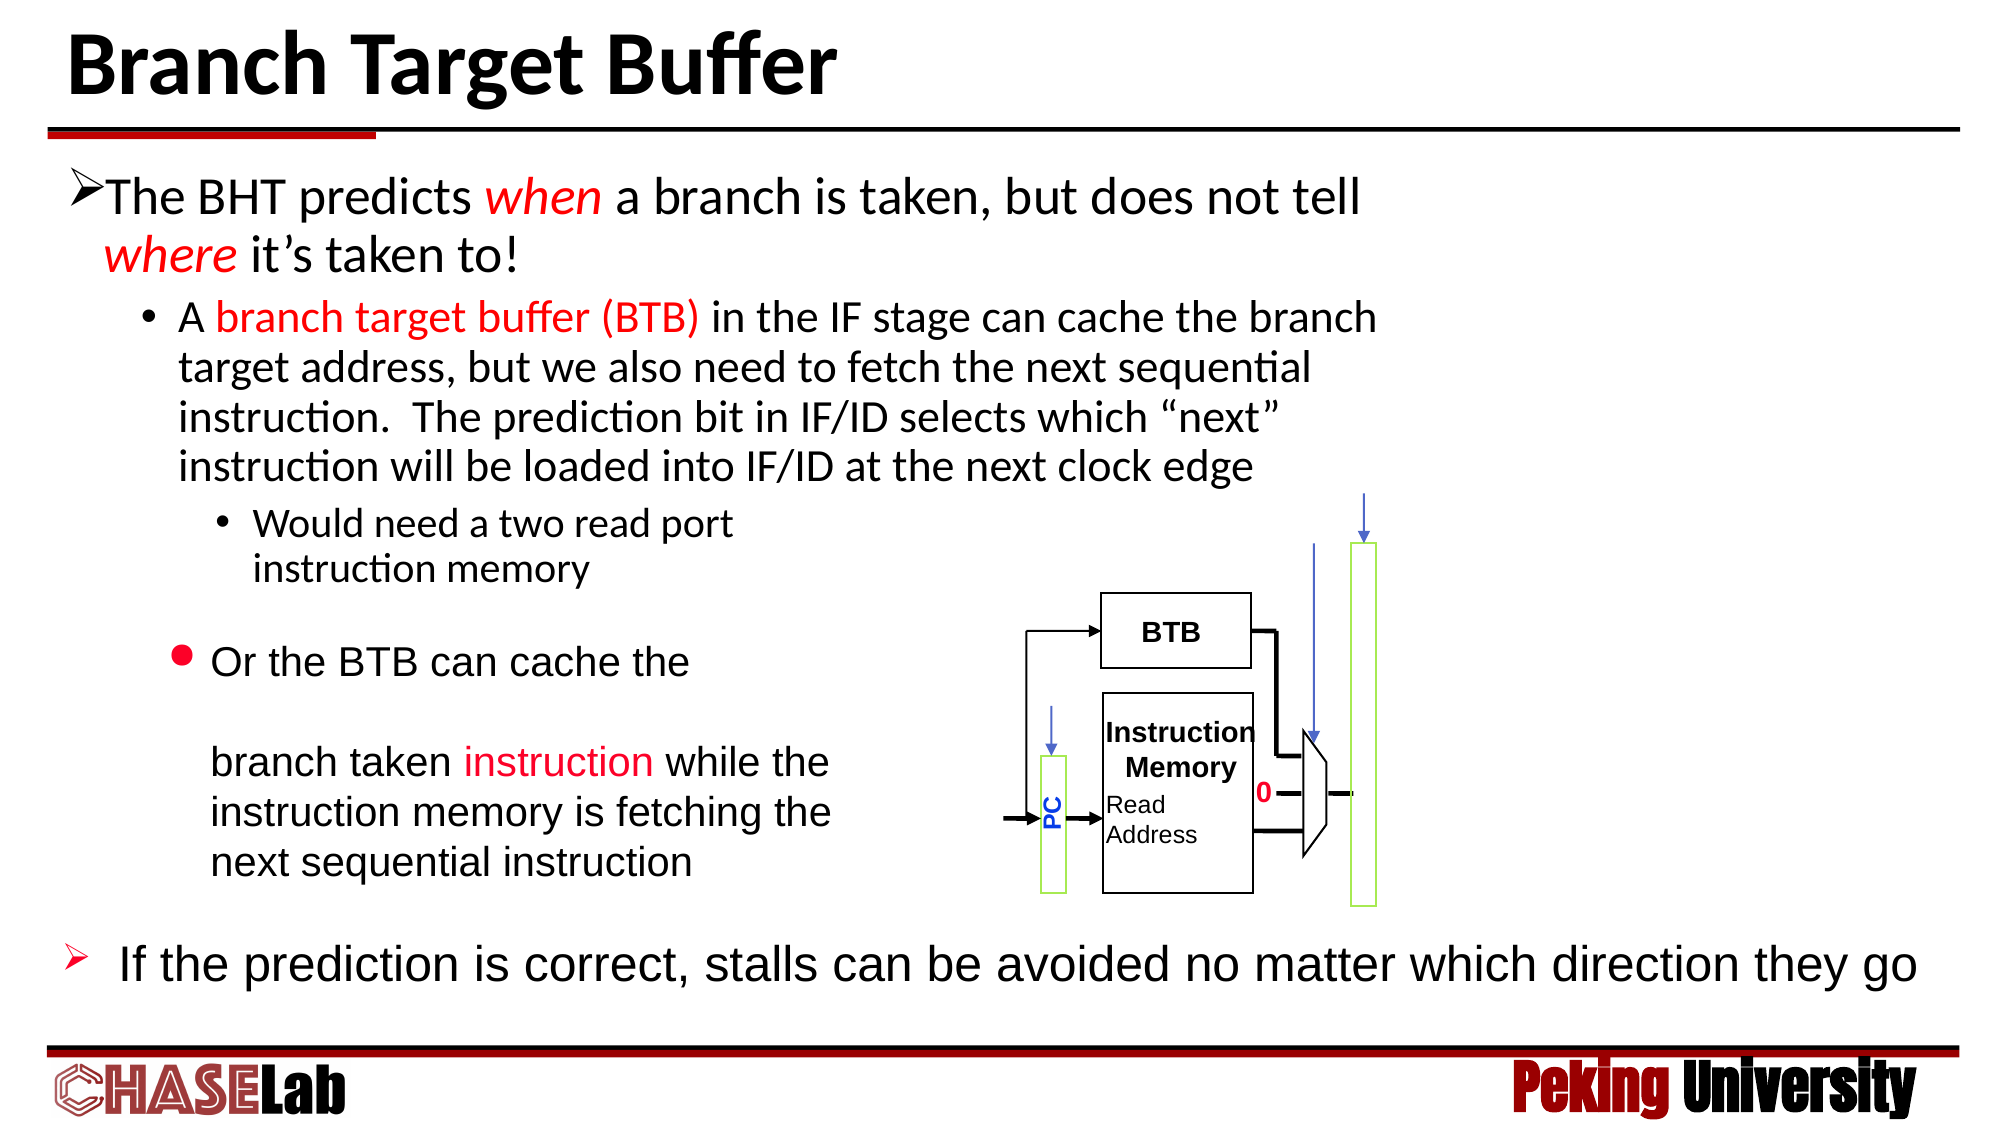

# Branch Target Buffer
The BHT predicts when a branch is taken, but does not tell where it’s taken to!
A branch target buffer (BTB) in the IF stage can cache the branch target address, but we also need to fetch the next sequential instruction.  The prediction bit in IF/ID selects which “next” instruction will be loaded into IF/ID at the next clock edge
Would need a two read port                                                               instruction memory

BTB

Instruction
Memory

0
Read
Address

PC

Or the BTB can cache the                                                                        branch taken instruction while the instruction memory is fetching the next sequential instruction
If the prediction is correct, stalls can be avoided no matter which direction they go